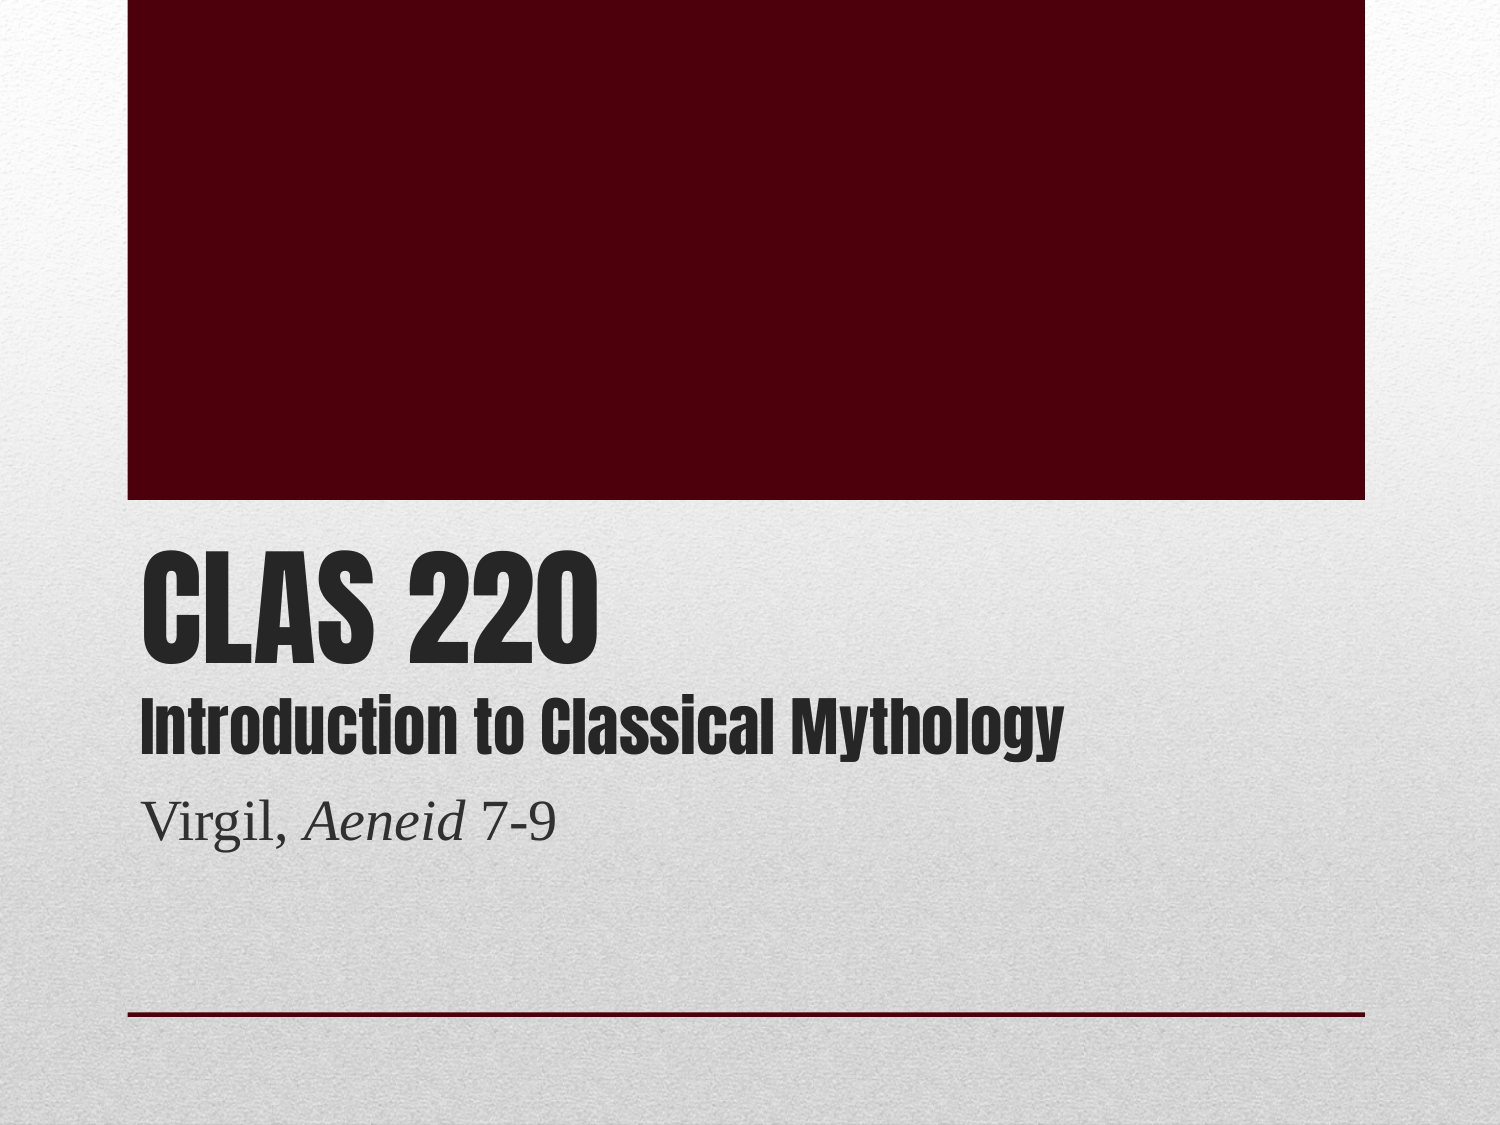

# CLAS 220 Introduction to Classical Mythology
Virgil, Aeneid 7-9